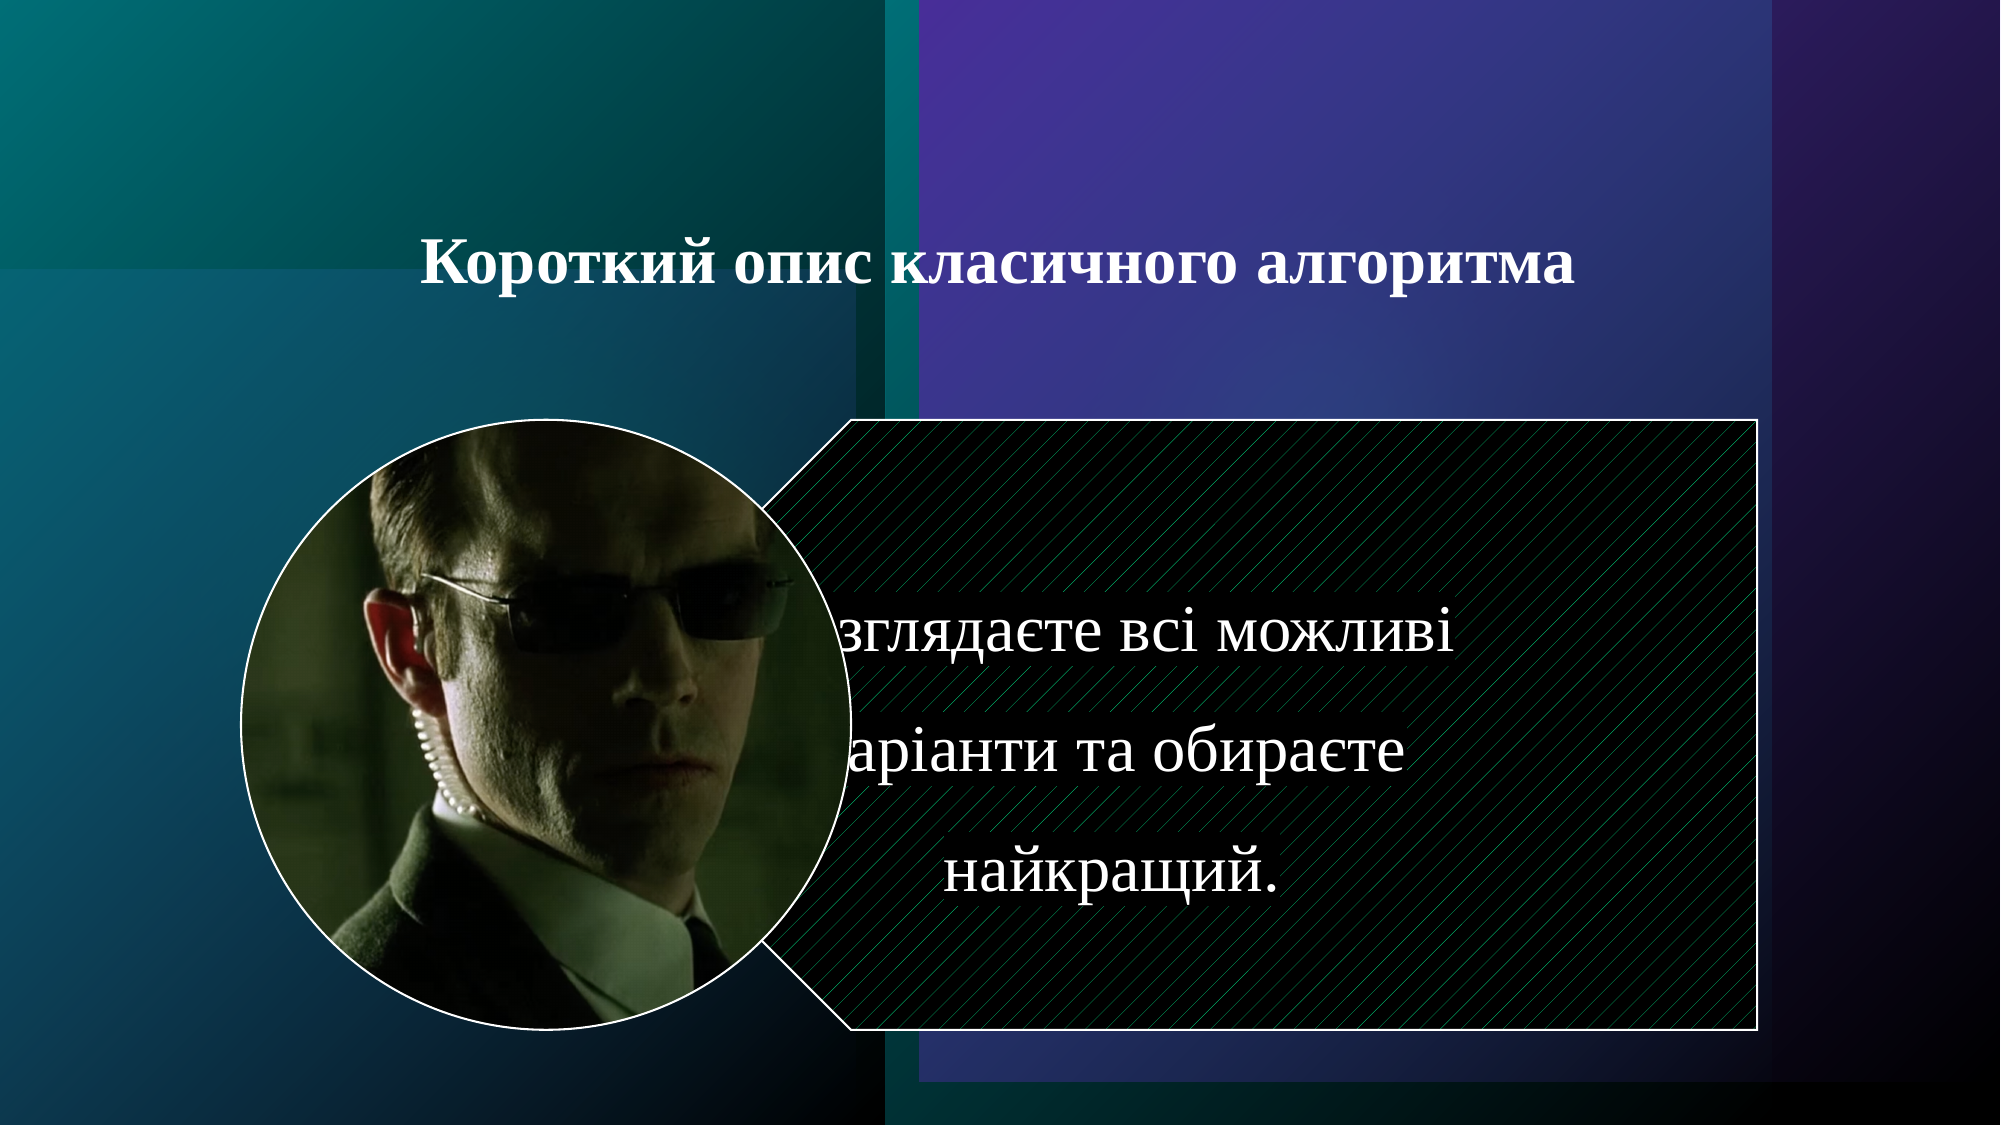

# Короткий опис класичного алгоритма
Розглядаєте всі можливі варіанти та обираєте найкращий.